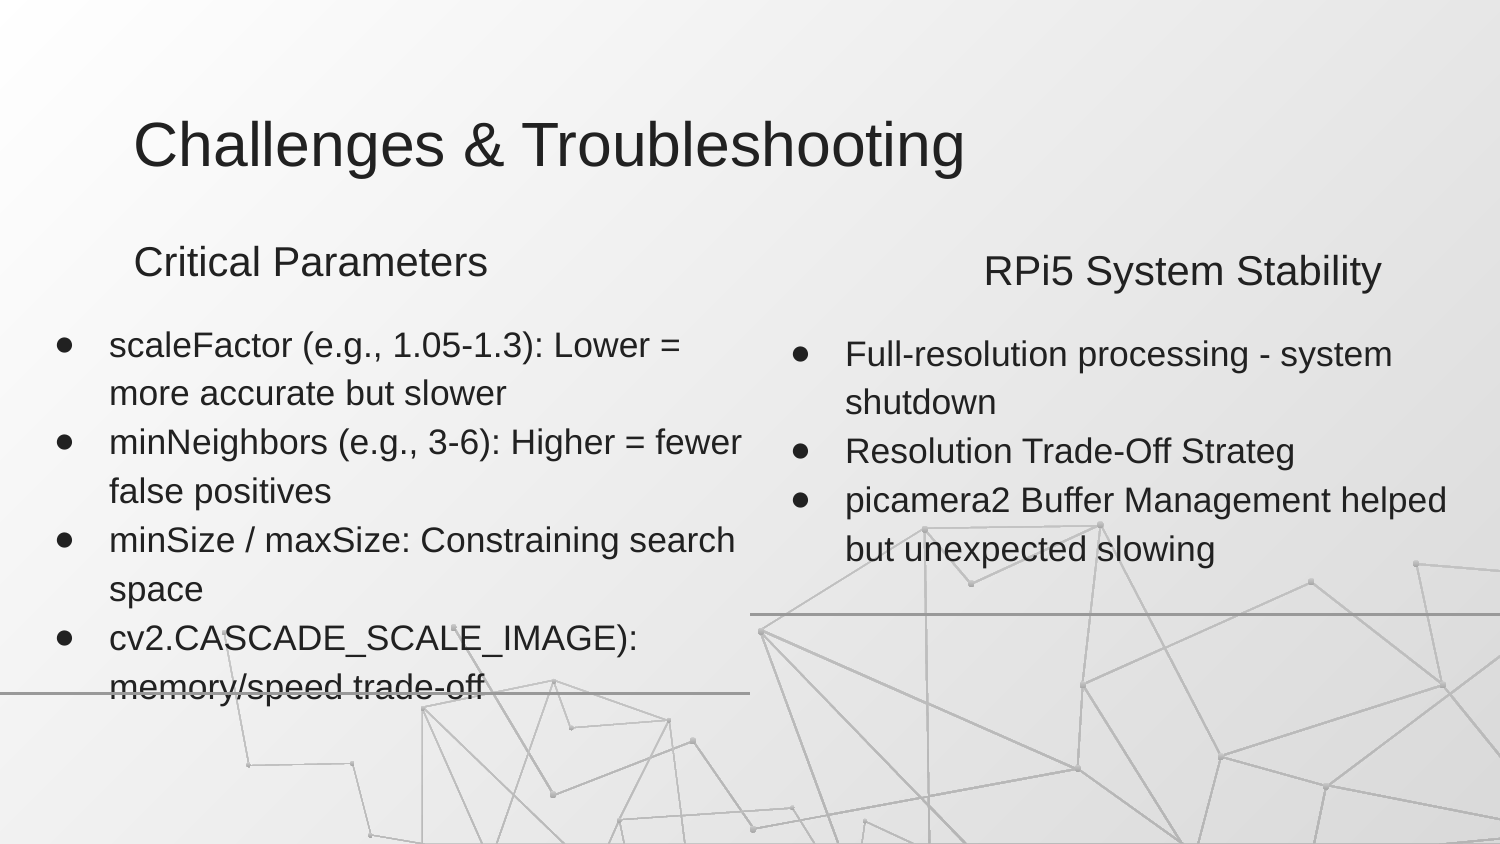

# Challenges & Troubleshooting
Critical Parameters
RPi5 System Stability
scaleFactor (e.g., 1.05-1.3): Lower = more accurate but slower
minNeighbors (e.g., 3-6): Higher = fewer false positives
minSize / maxSize: Constraining search space
cv2.CASCADE_SCALE_IMAGE): memory/speed trade-off
Full-resolution processing - system shutdown
Resolution Trade-Off Strateg
picamera2 Buffer Management helped but unexpected slowing